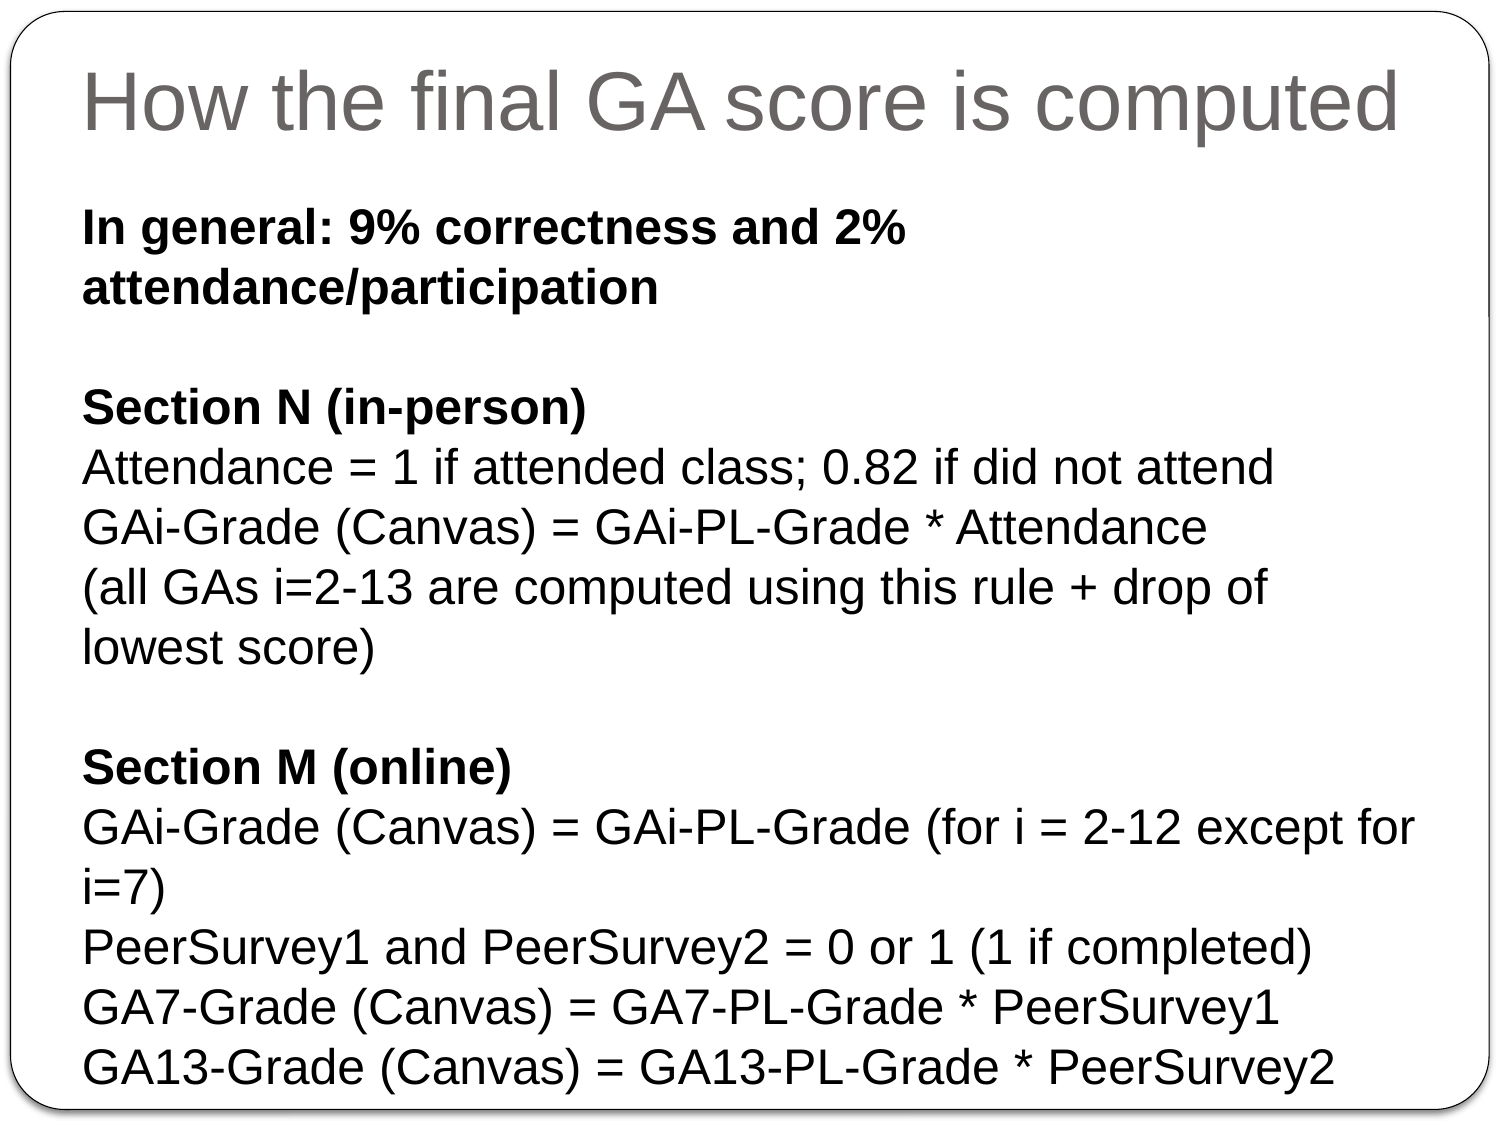

How the final GA score is computed
In general: 9% correctness and 2% attendance/participation

Section N (in-person)
Attendance = 1 if attended class; 0.82 if did not attend
GAi-Grade (Canvas) = GAi-PL-Grade * Attendance
(all GAs i=2-13 are computed using this rule + drop of lowest score)

Section M (online)
GAi-Grade (Canvas) = GAi-PL-Grade (for i = 2-12 except for i=7)
PeerSurvey1 and PeerSurvey2 = 0 or 1 (1 if completed)
GA7-Grade (Canvas) = GA7-PL-Grade * PeerSurvey1
GA13-Grade (Canvas) = GA13-PL-Grade * PeerSurvey2

Opt-out option (online only)
GAi-Grade (Canvas) = GAi-PL-Grade * 0.82